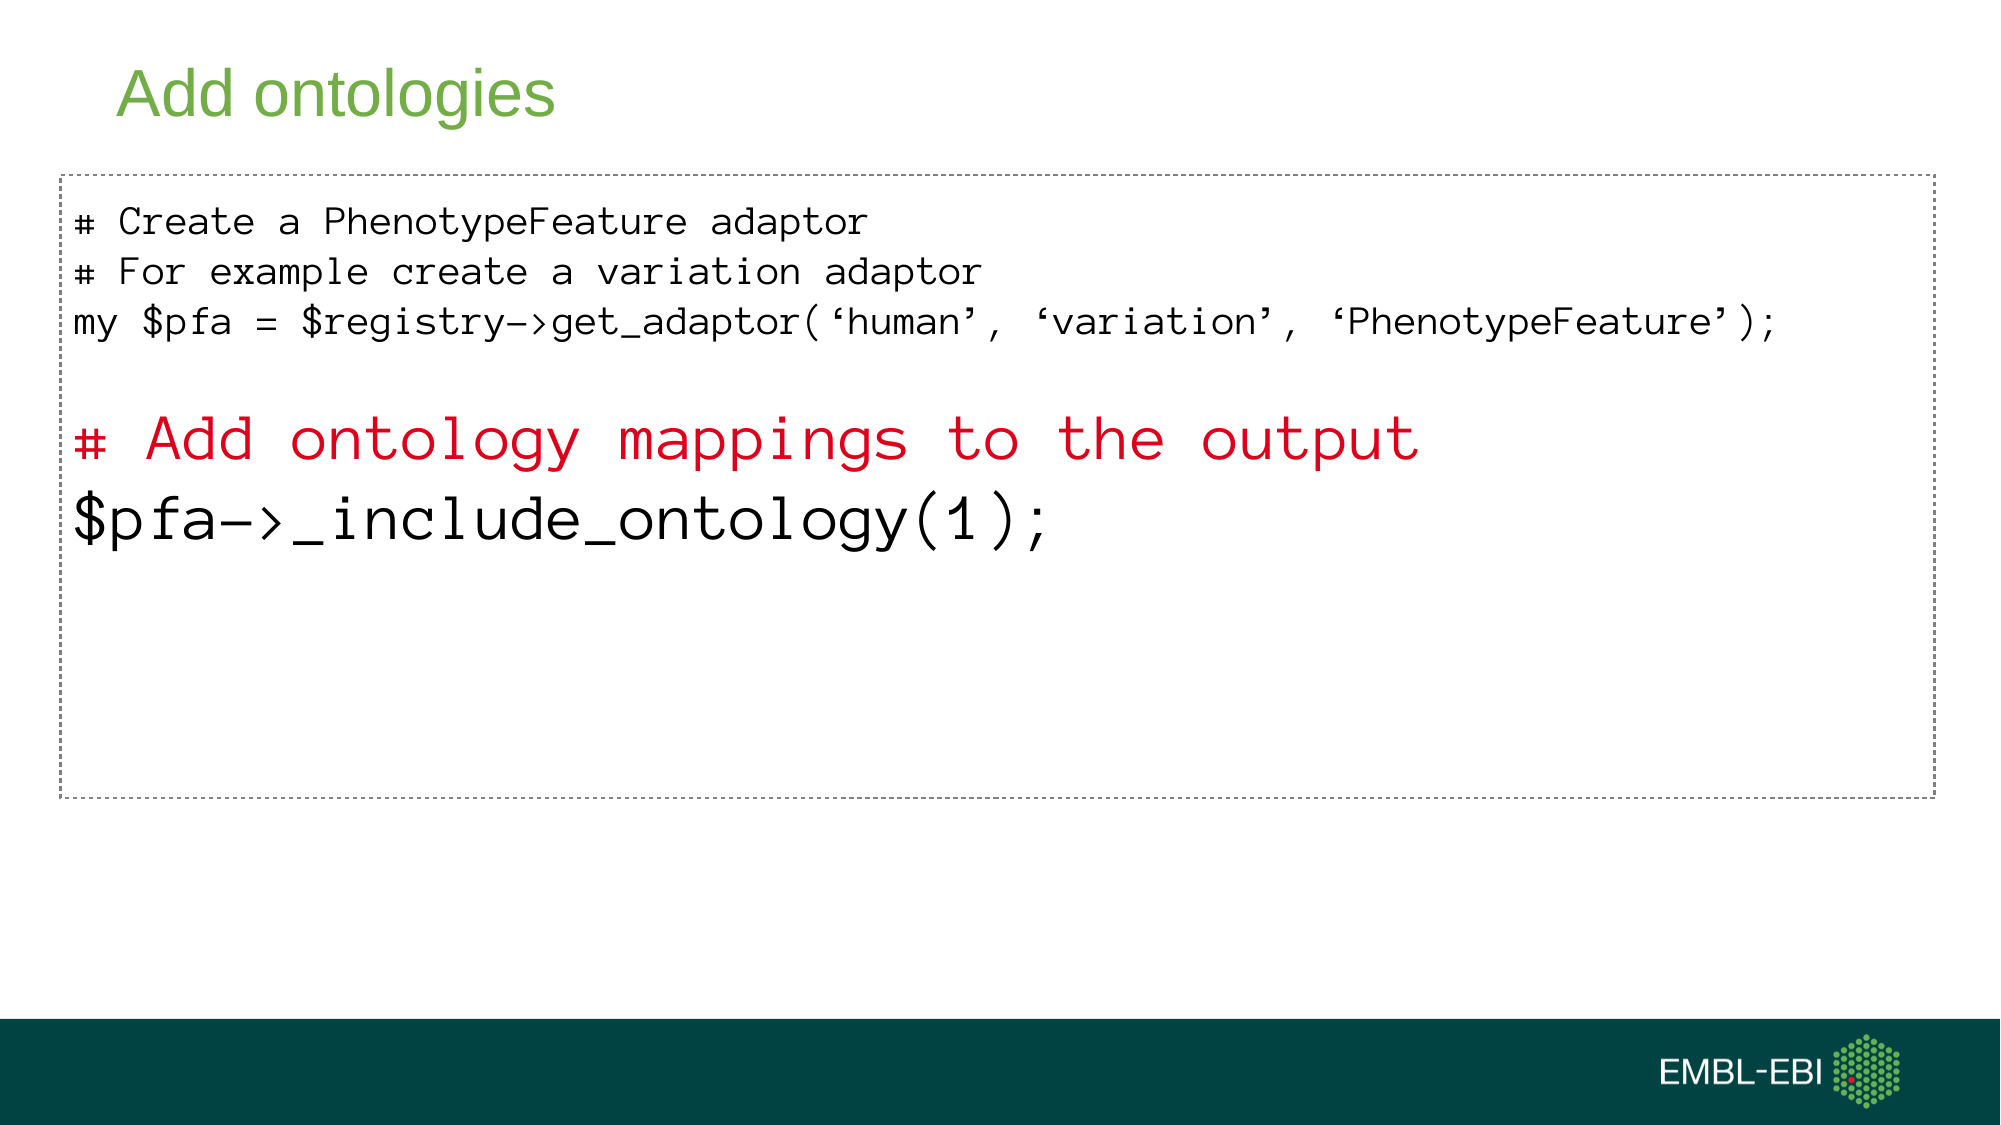

# Add ontologies
# Create a PhenotypeFeature adaptor
# For example create a variation adaptor
my $pfa = $registry->get_adaptor(‘human’, ‘variation’, ‘PhenotypeFeature’);

# Add ontology mappings to the output
$pfa->_include_ontology(1);